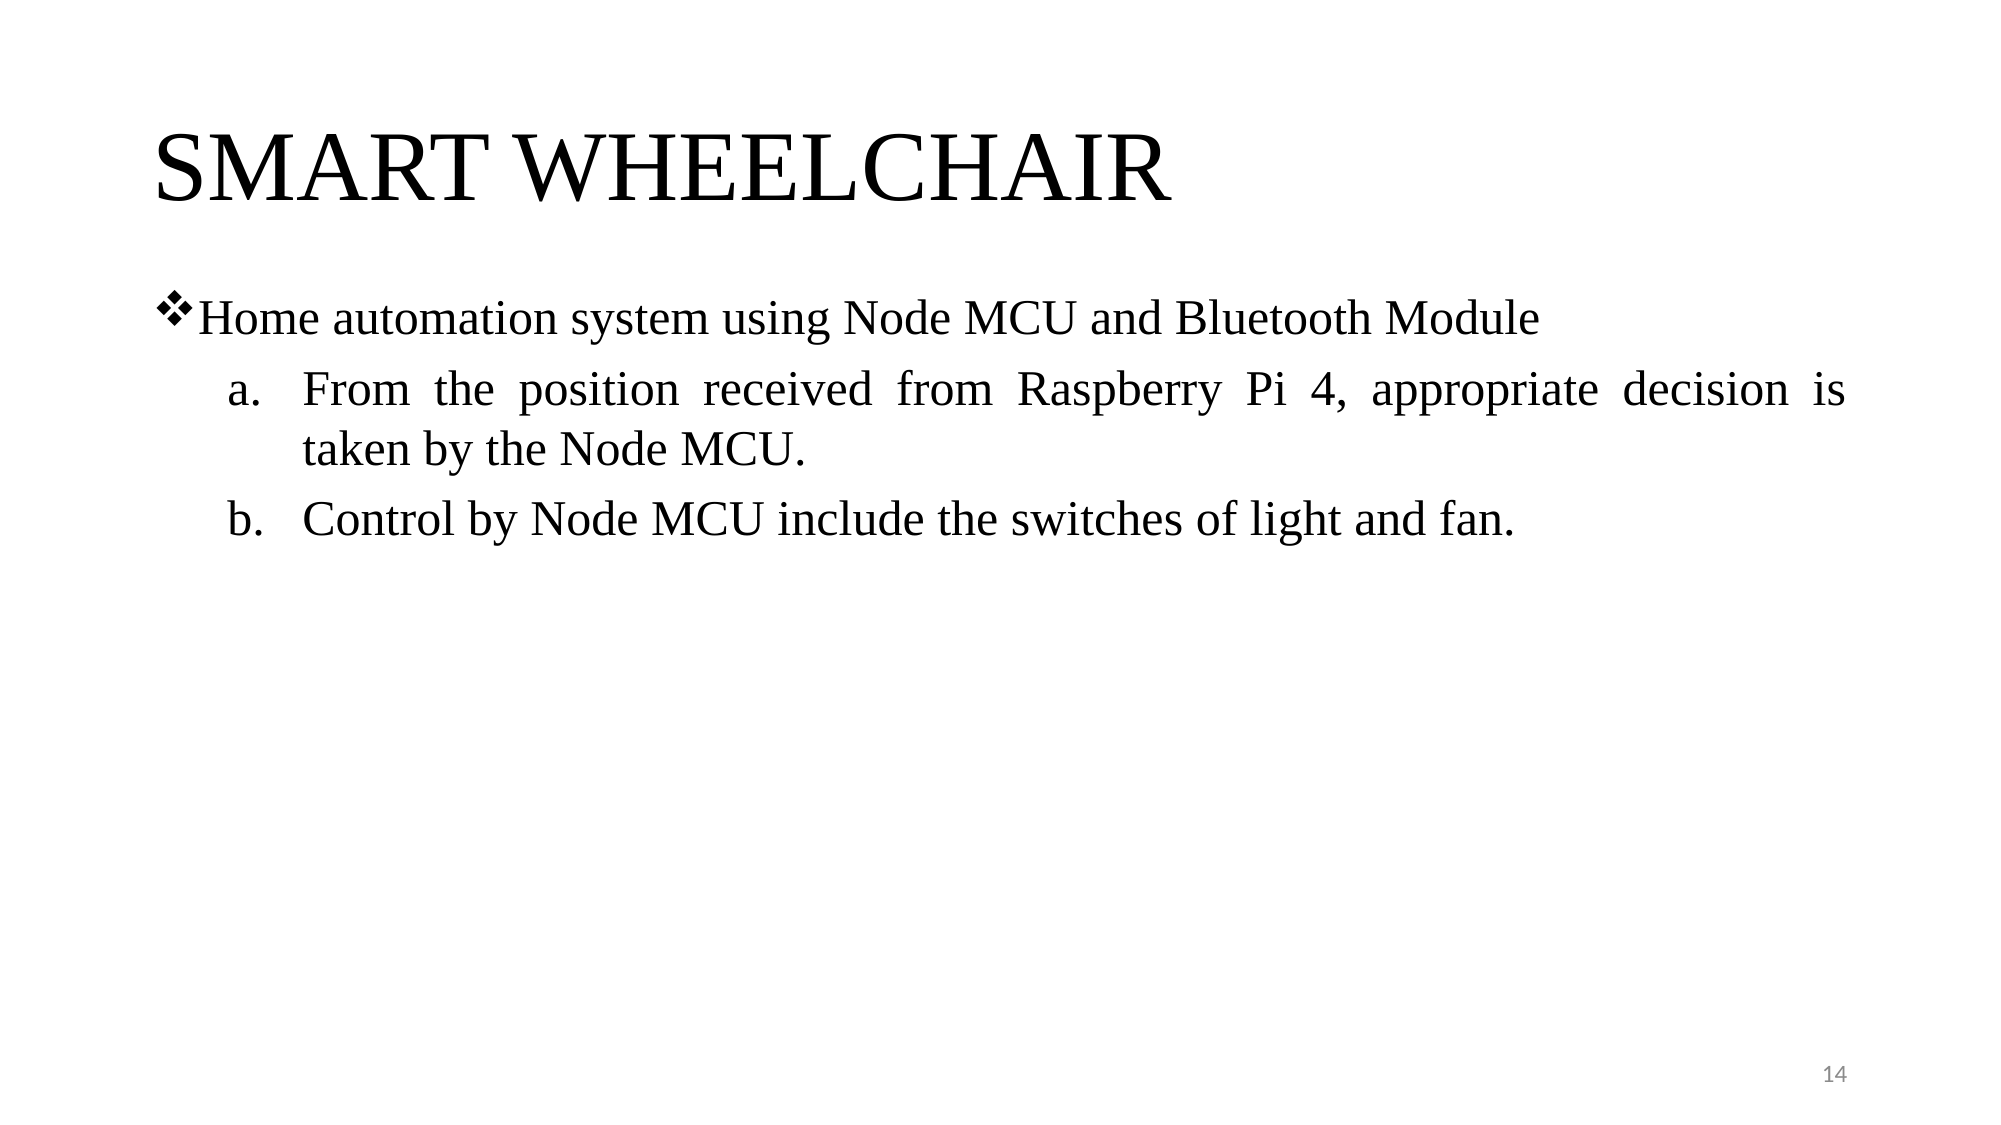

# SMART WHEELCHAIR
Home automation system using Node MCU and Bluetooth Module
From the position received from Raspberry Pi 4, appropriate decision is taken by the Node MCU.
Control by Node MCU include the switches of light and fan.
14